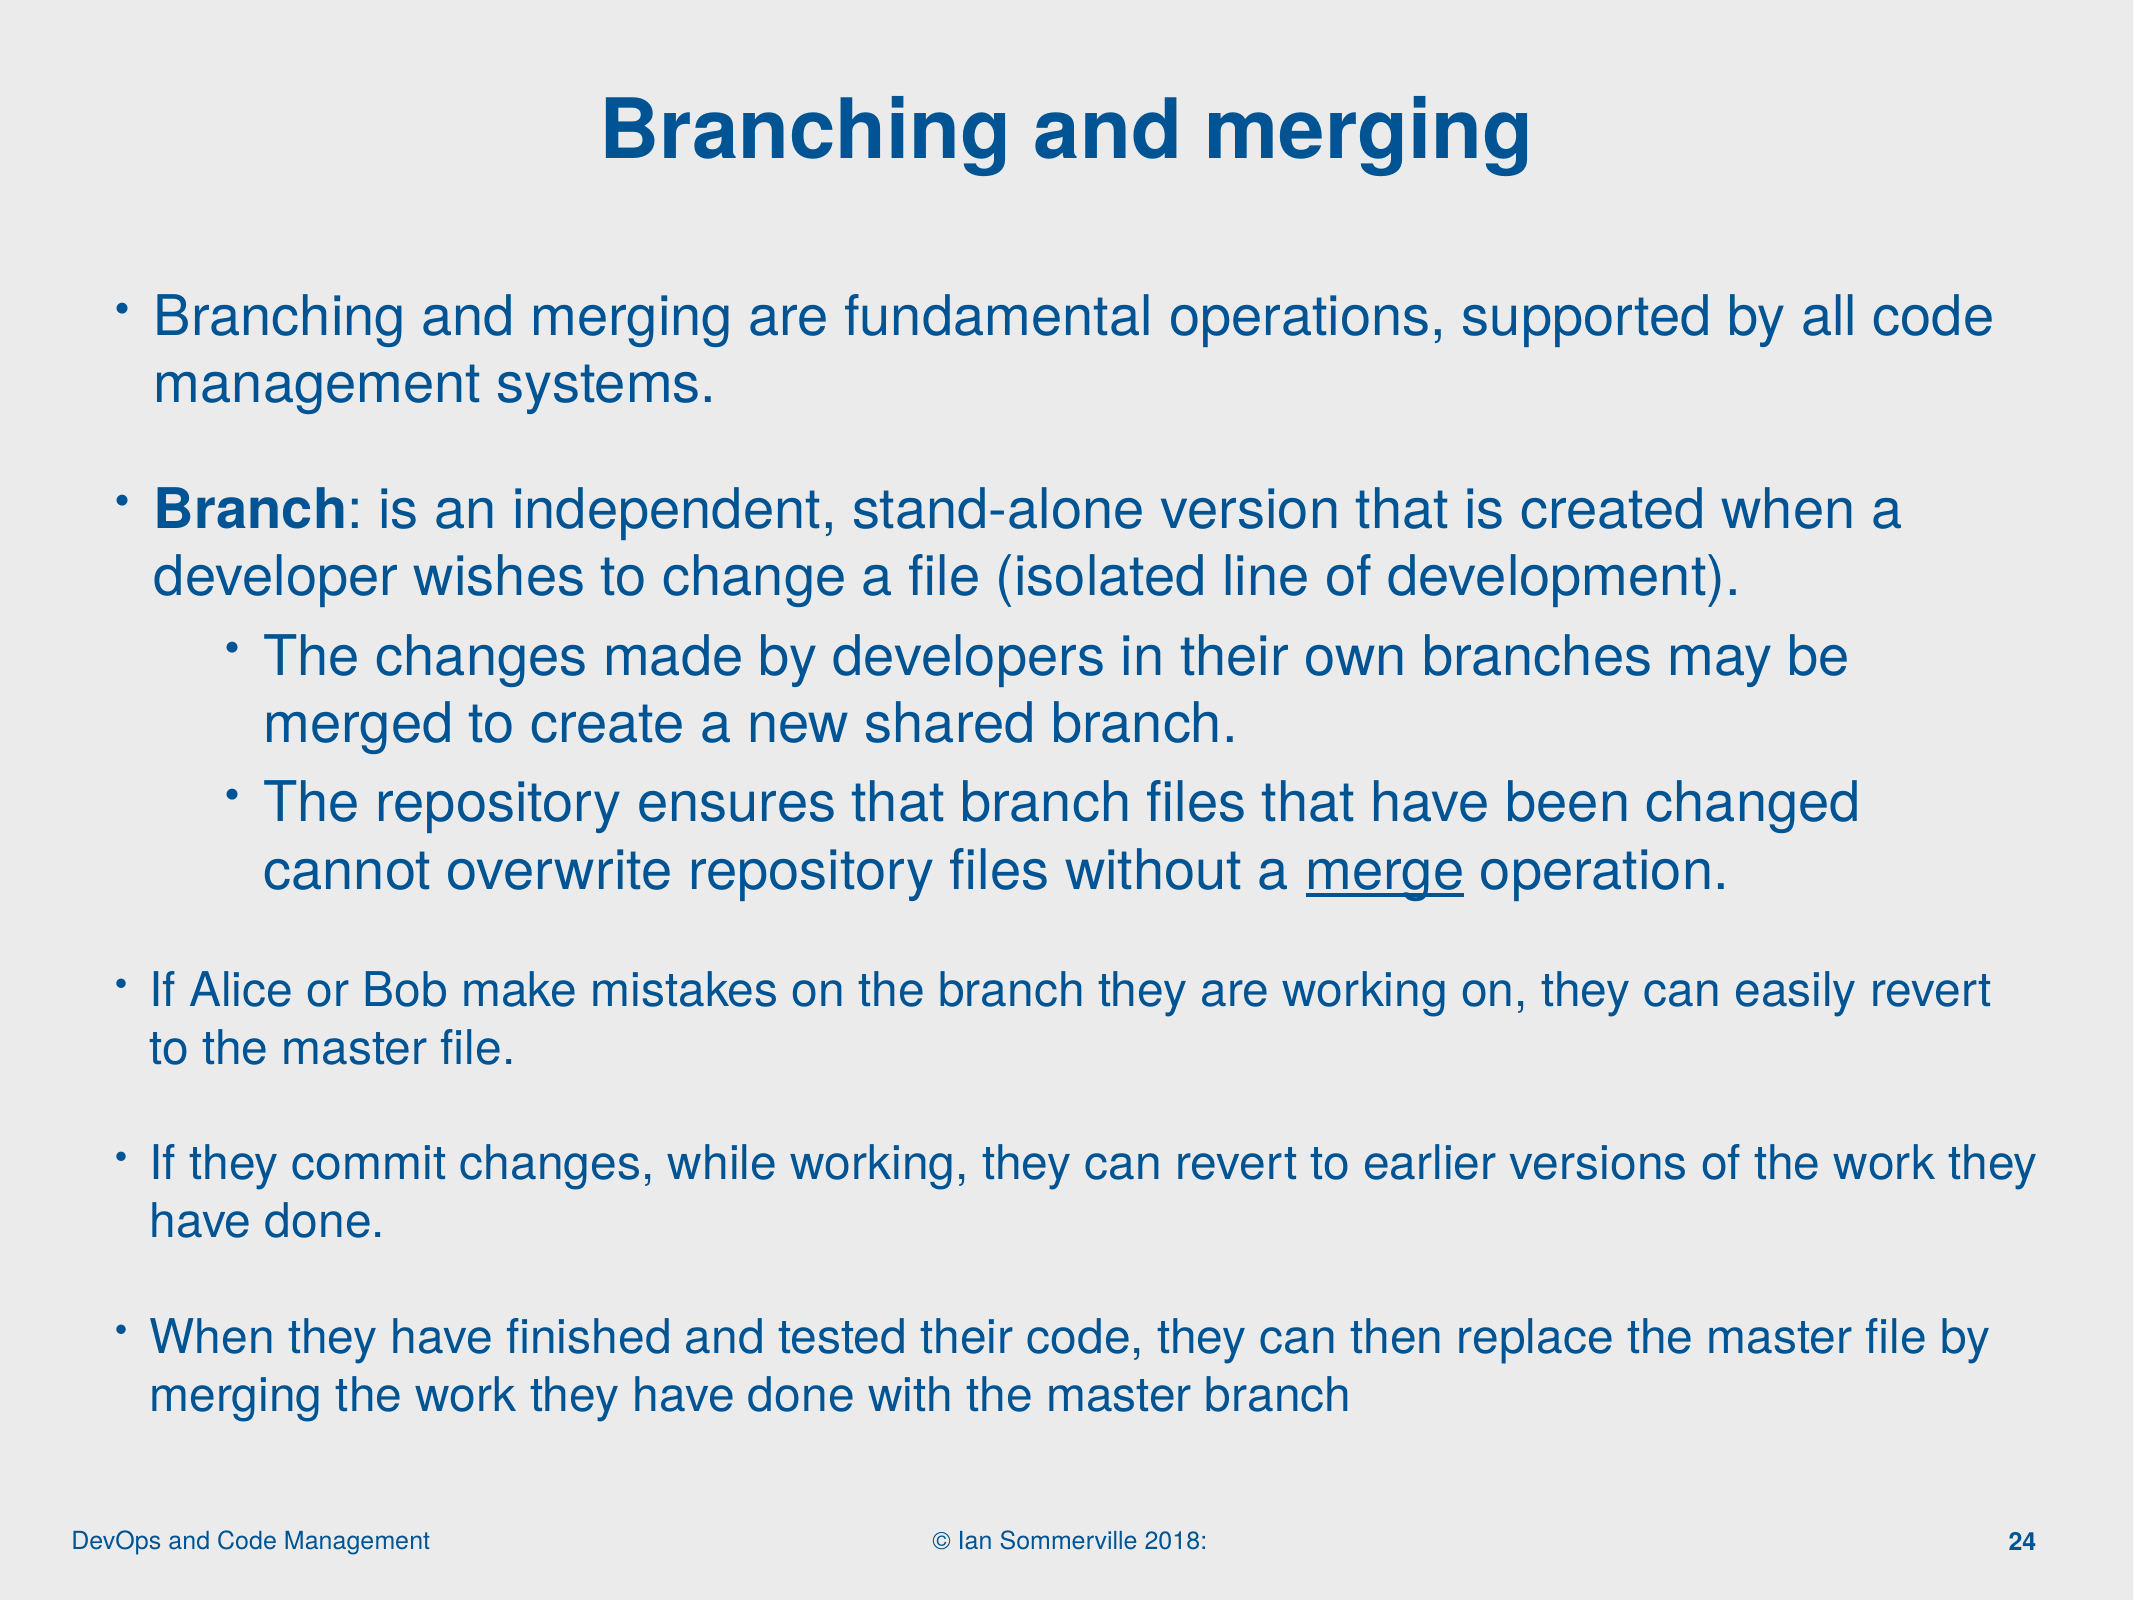

# Branching and merging
Branching and merging are fundamental operations, supported by all code management systems.
Branch: is an independent, stand-alone version that is created when a developer wishes to change a file (isolated line of development).
The changes made by developers in their own branches may be merged to create a new shared branch.
The repository ensures that branch files that have been changed cannot overwrite repository files without a merge operation.
If Alice or Bob make mistakes on the branch they are working on, they can easily revert to the master file.
If they commit changes, while working, they can revert to earlier versions of the work they have done.
When they have finished and tested their code, they can then replace the master file by merging the work they have done with the master branch
24